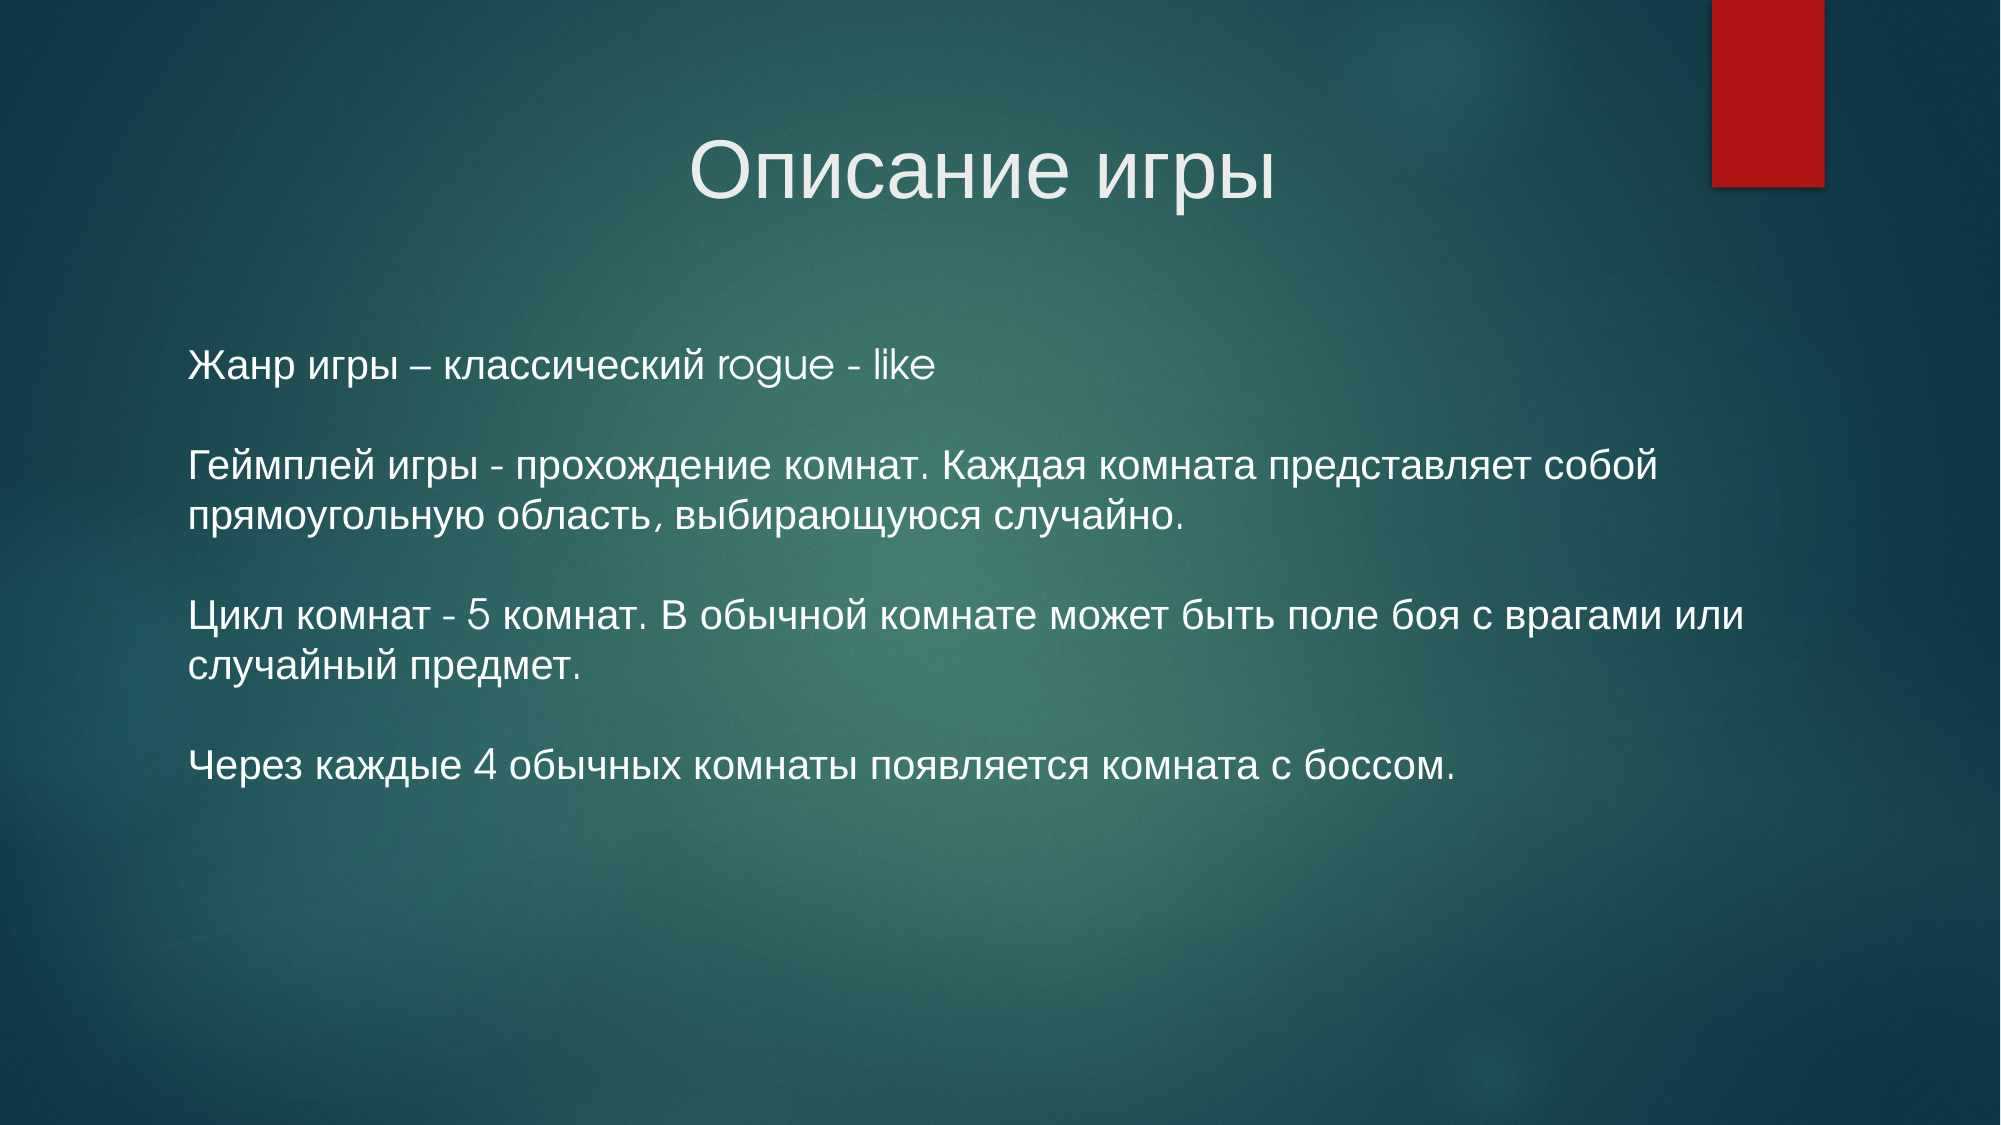

# Описание игры
Жанр игры – классический rogue - like

Геймплей игры - прохождение комнат. Каждая комната представляет собой прямоугольную область, выбирающуюся случайно.

Цикл комнат - 5 комнат. В обычной комнате может быть поле боя с врагами или случайный предмет.

Через каждые 4 обычных комнаты появляется комната с боссом.